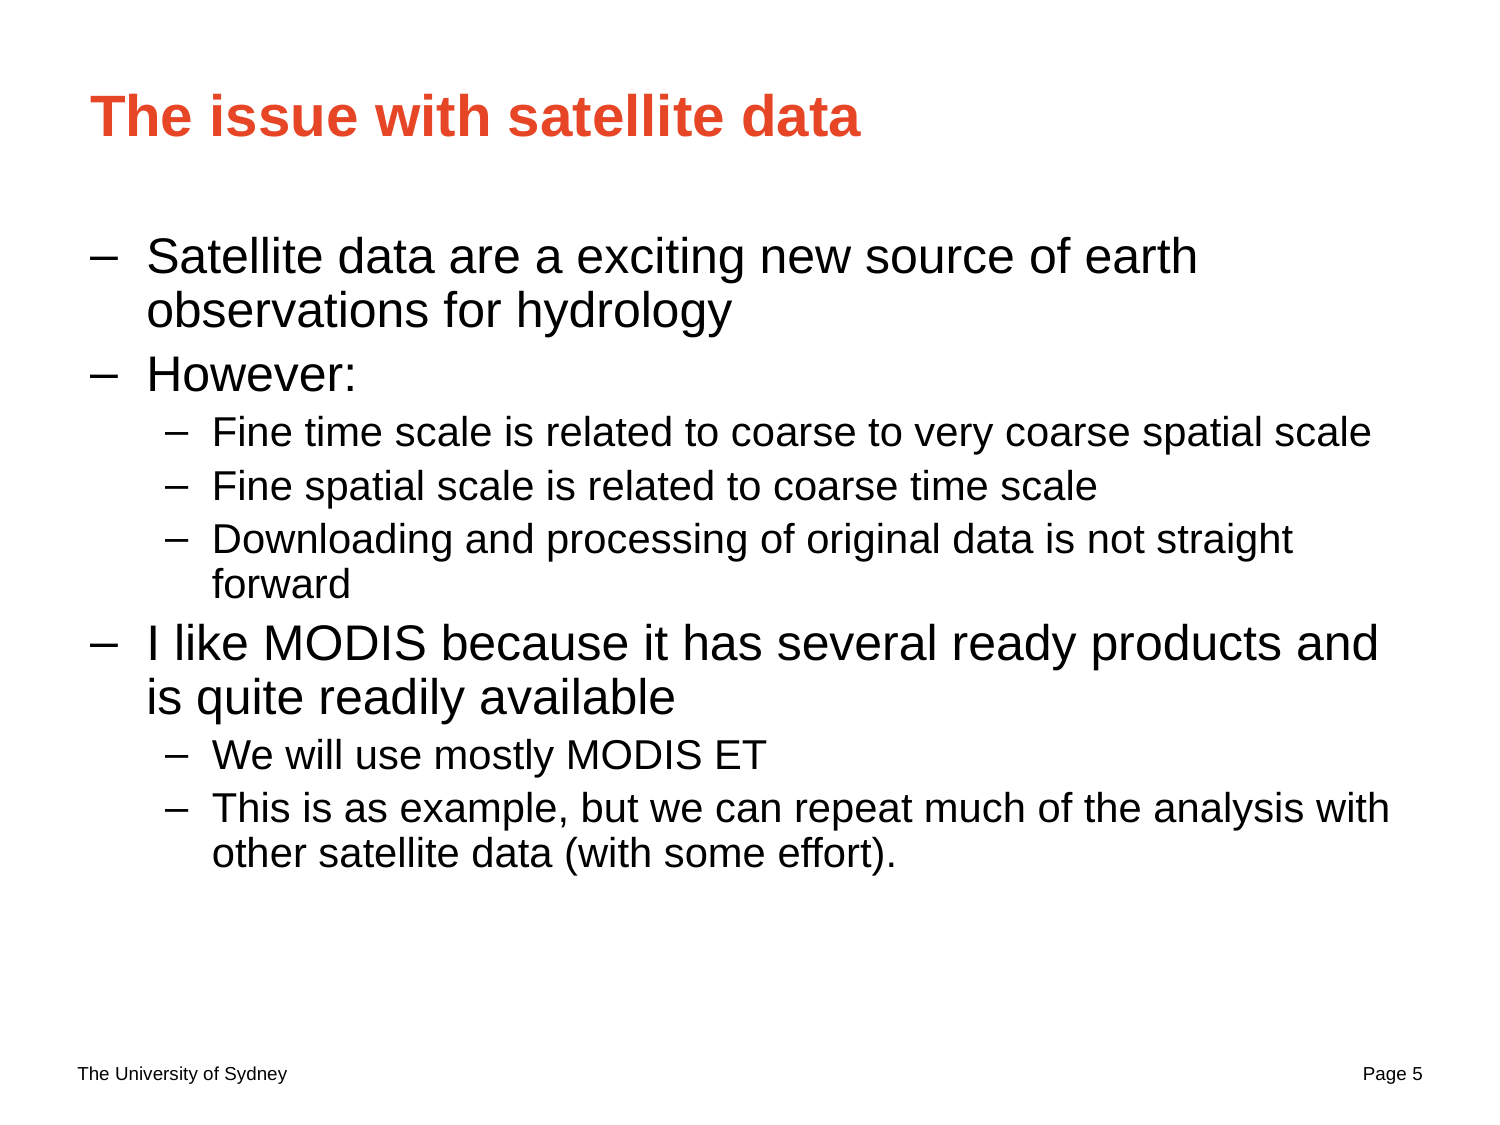

# The issue with satellite data
Satellite data are a exciting new source of earth observations for hydrology
However:
Fine time scale is related to coarse to very coarse spatial scale
Fine spatial scale is related to coarse time scale
Downloading and processing of original data is not straight forward
I like MODIS because it has several ready products and is quite readily available
We will use mostly MODIS ET
This is as example, but we can repeat much of the analysis with other satellite data (with some effort).